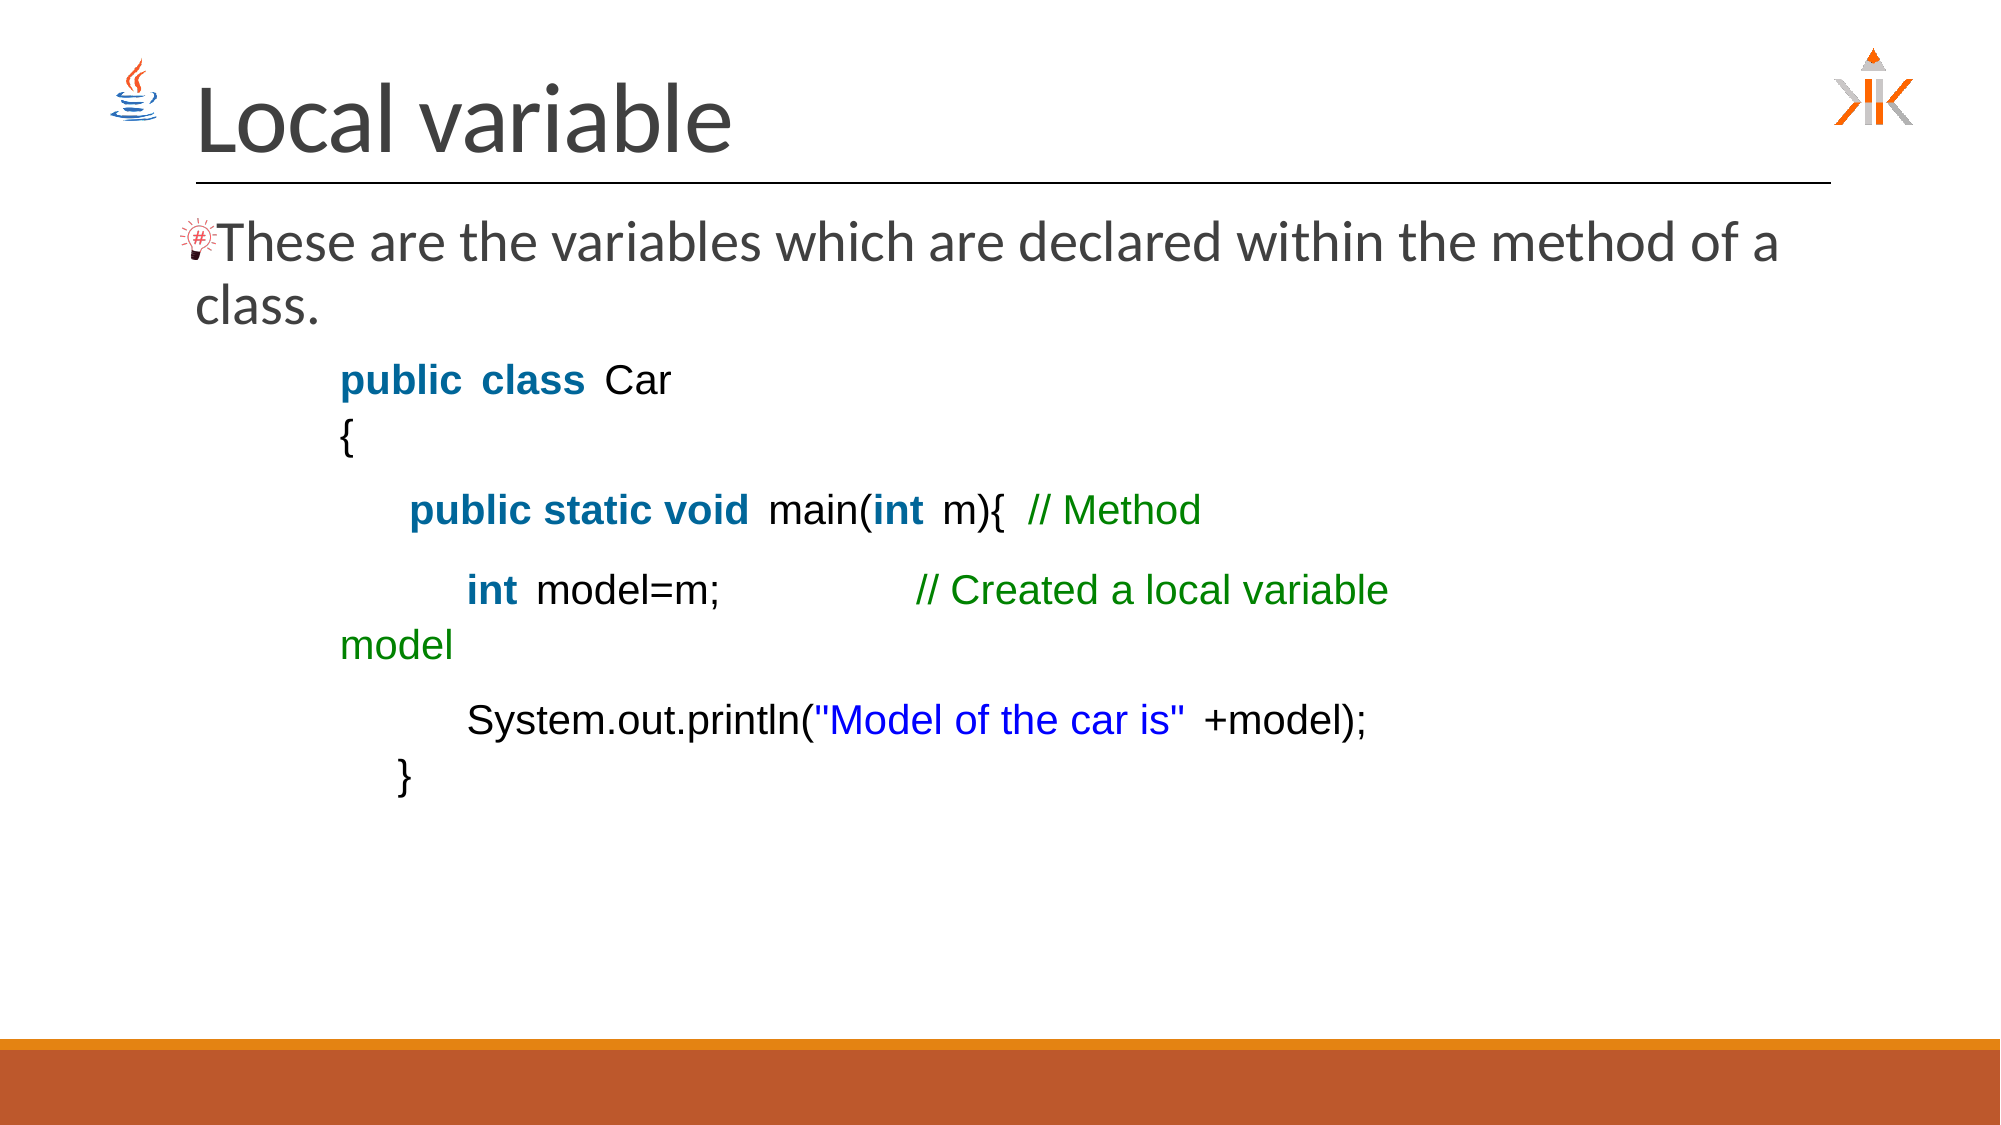

# Local variable
These are the variables which are declared within the method of a class.

public class Car
{
      public static void main(int m){  // Method
           int model=m;                 // Created a local variable model
           System.out.println("Model of the car is" +model);
     }